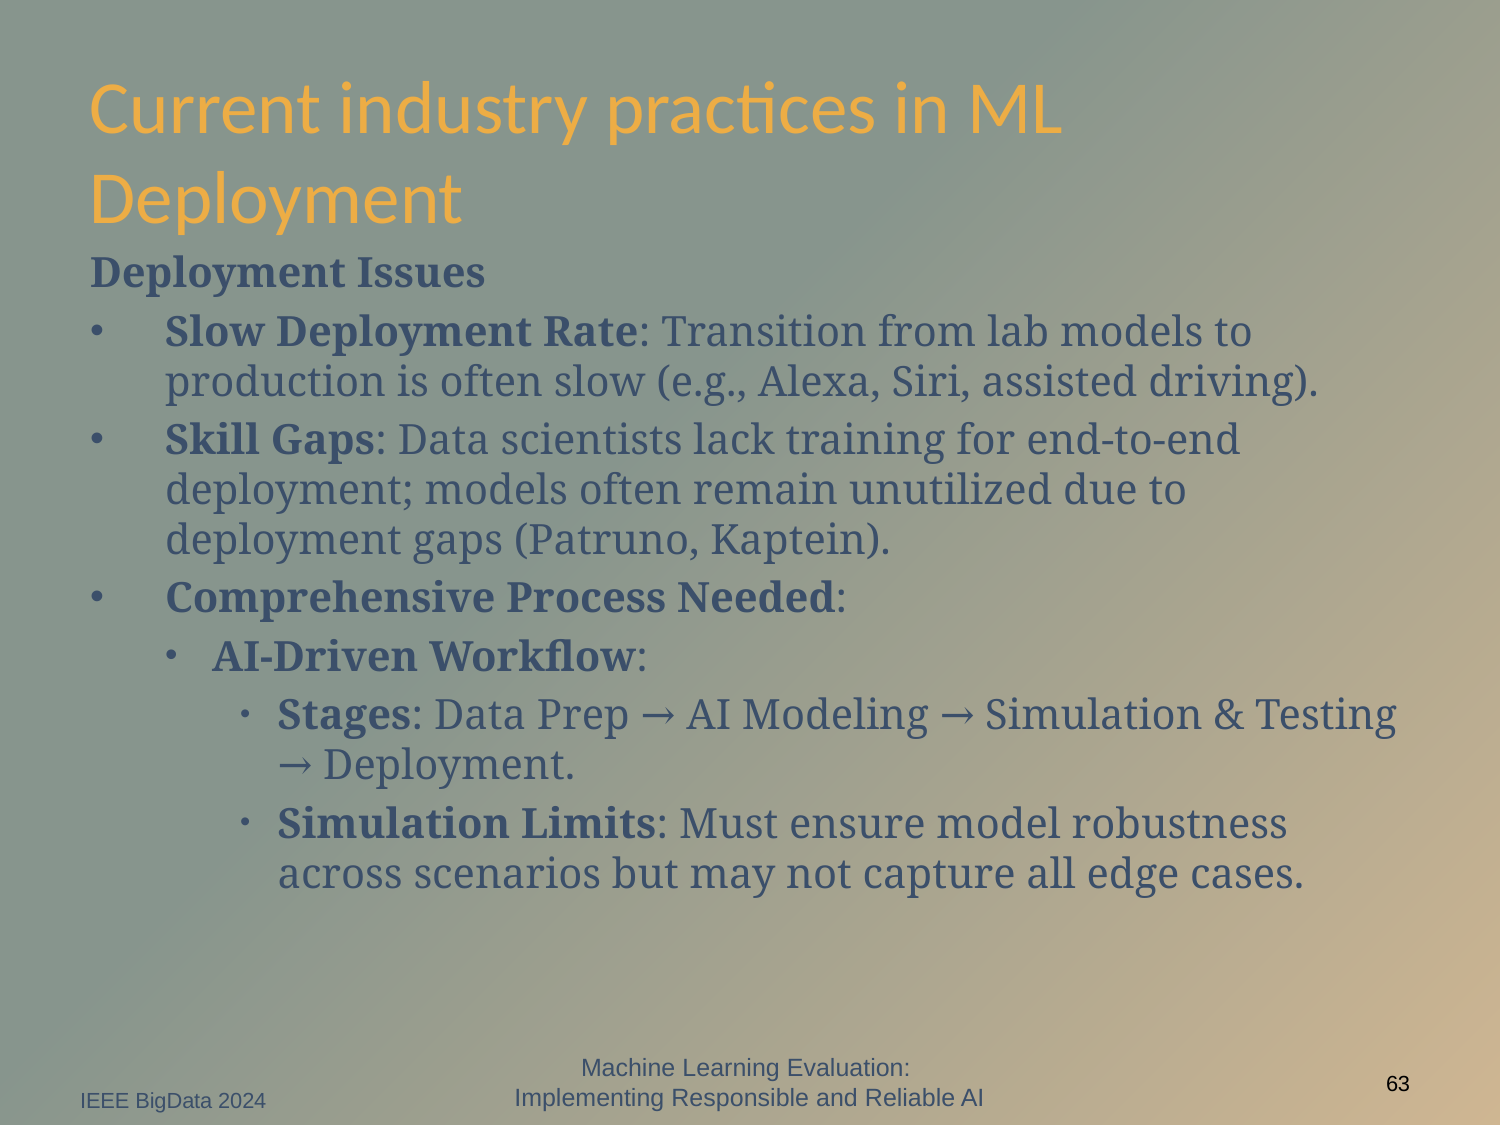

# Current industry practices in ML Deployment
Deployment Issues
Slow Deployment Rate: Transition from lab models to production is often slow (e.g., Alexa, Siri, assisted driving).
Skill Gaps: Data scientists lack training for end-to-end deployment; models often remain unutilized due to deployment gaps (Patruno, Kaptein).
Comprehensive Process Needed:
AI-Driven Workflow:
Stages: Data Prep → AI Modeling → Simulation & Testing → Deployment.
Simulation Limits: Must ensure model robustness across scenarios but may not capture all edge cases.

Machine Learning Evaluation:
Implementing Responsible and Reliable AI
IEEE BigData 2024
63